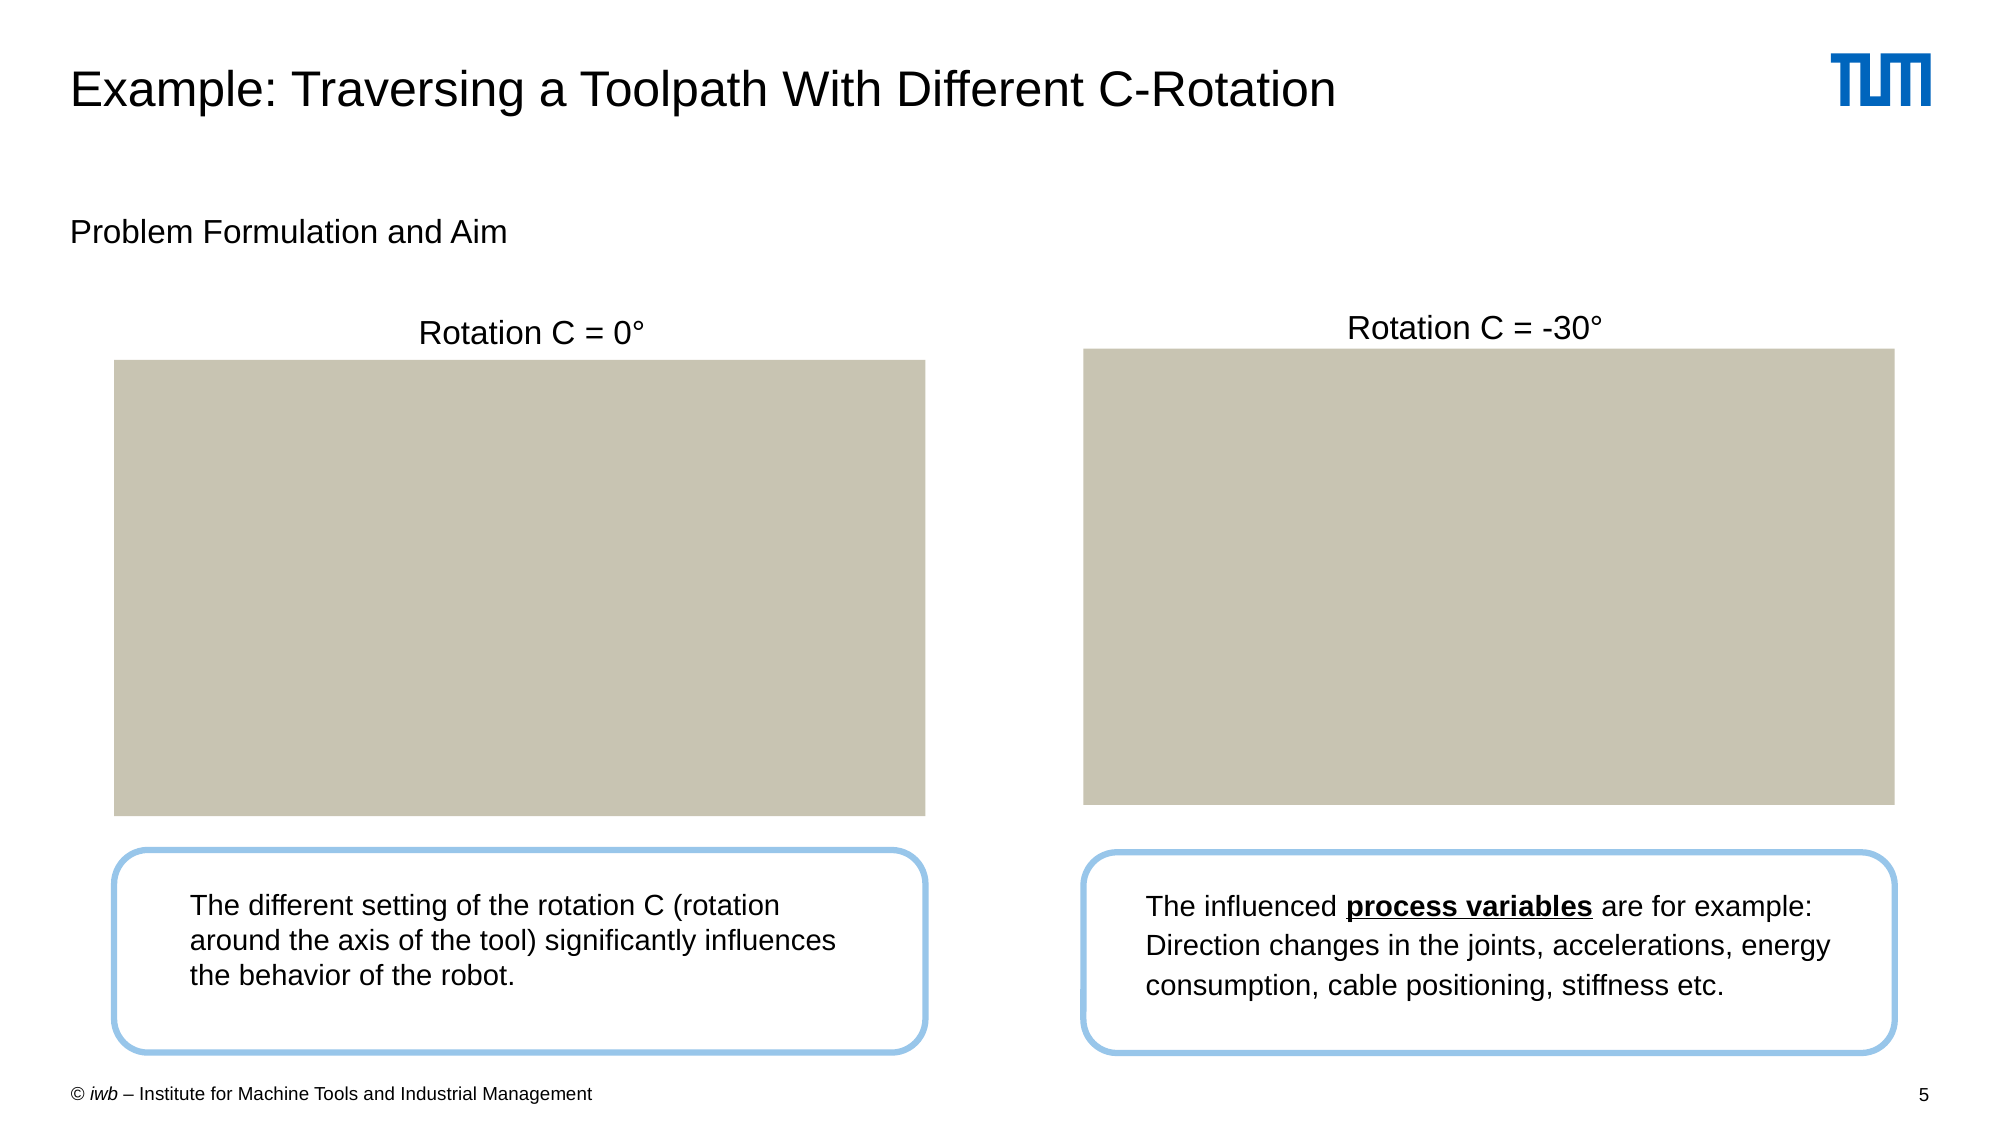

# Example: Traversing a Toolpath With Different C-Rotation
Problem Formulation and Aim
Rotation C = 0°
Rotation C = -30°

The influenced process variables are for example:
Direction changes in the joints, accelerations, energy consumption, cable positioning, stiffness etc.
The different setting of the rotation C (rotation around the axis of the tool) significantly influences the behavior of the robot.
5